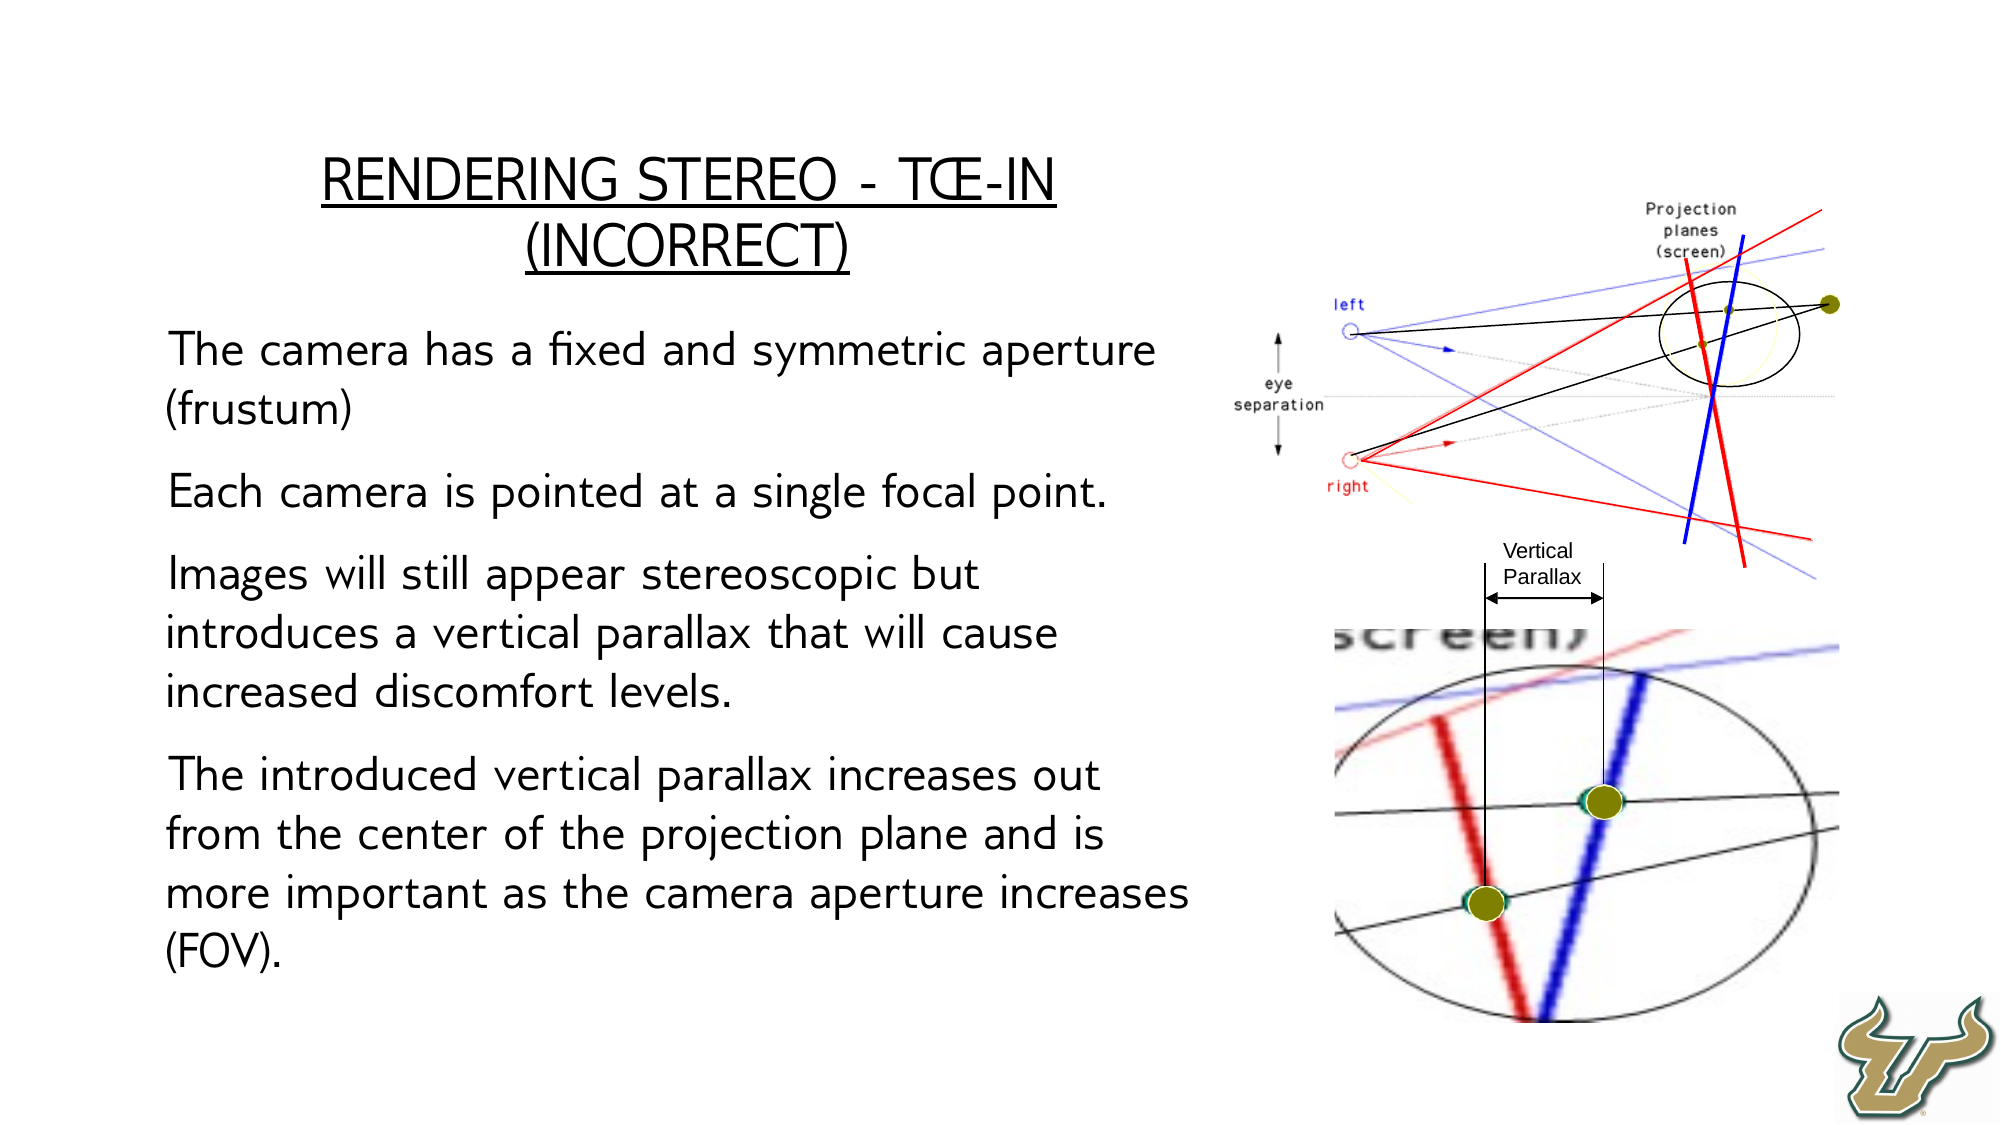

Rendering Stereo - Toe-in (Incorrect)
The camera has a fixed and symmetric aperture (frustum)
Each camera is pointed at a single focal point.
Images will still appear stereoscopic but introduces a vertical parallax that will cause increased discomfort levels.
The introduced vertical parallax increases out from the center of the projection plane and is more important as the camera aperture increases (FOV).

Vertical Parallax